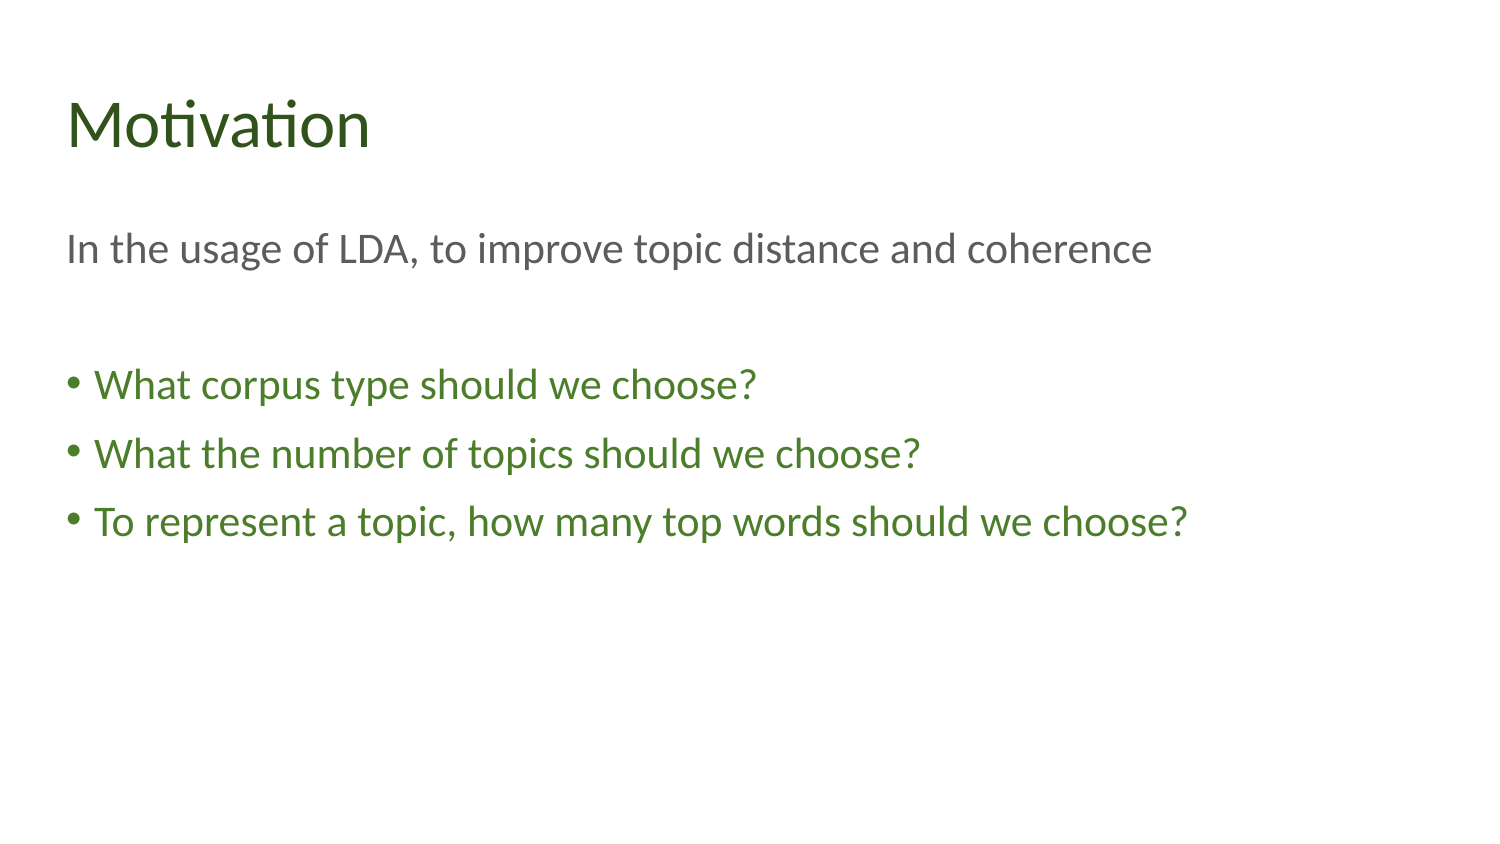

# Motivation
In the usage of LDA, to improve topic distance and coherence

What corpus type should we choose?
What the number of topics should we choose?
To represent a topic, how many top words should we choose?